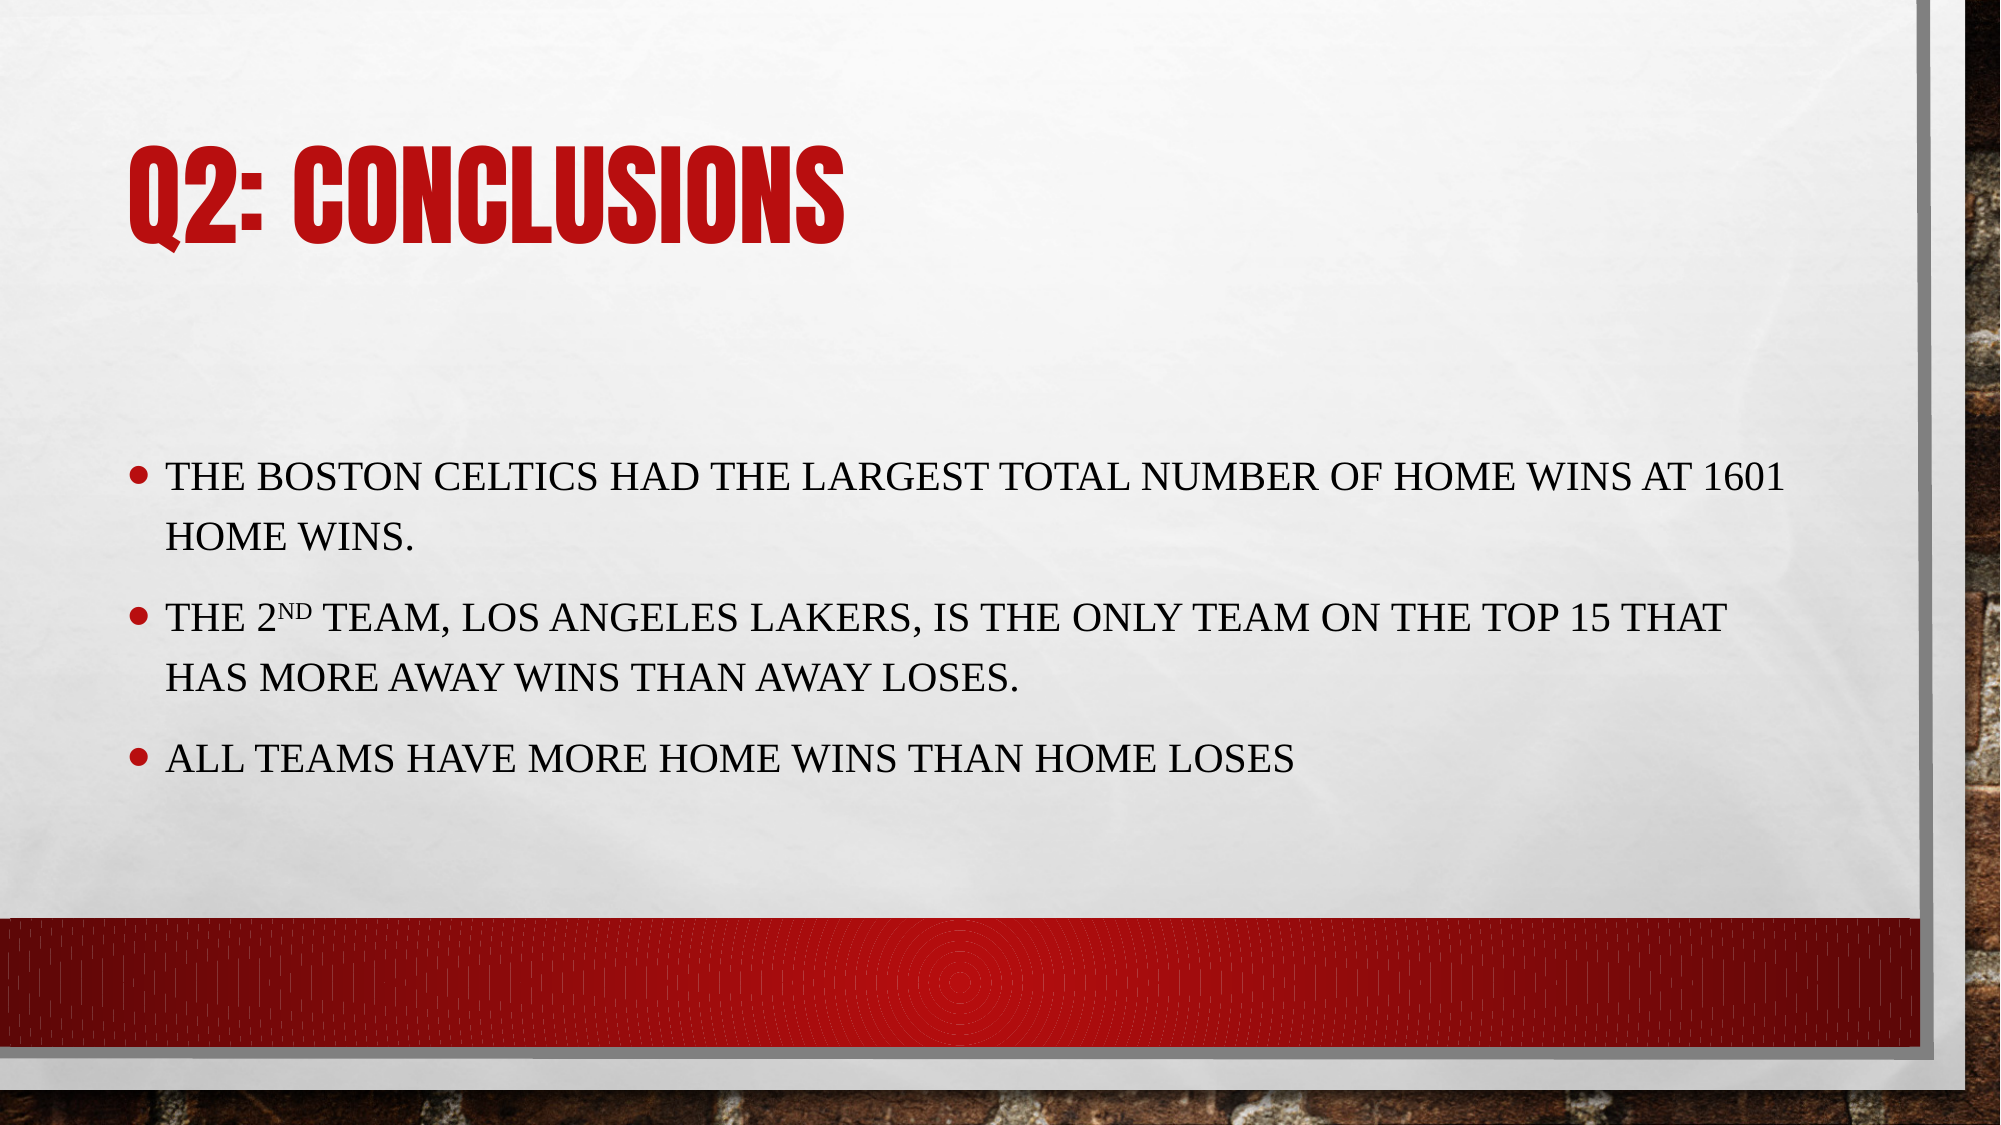

# Q2: Conclusions
The Boston Celtics had the largest total number of home wins at 1601 home wins.
The 2nd team, Los Angeles Lakers, is the only team on the top 15 that has more away wins than away loses.
All teams have more home wins than home loses